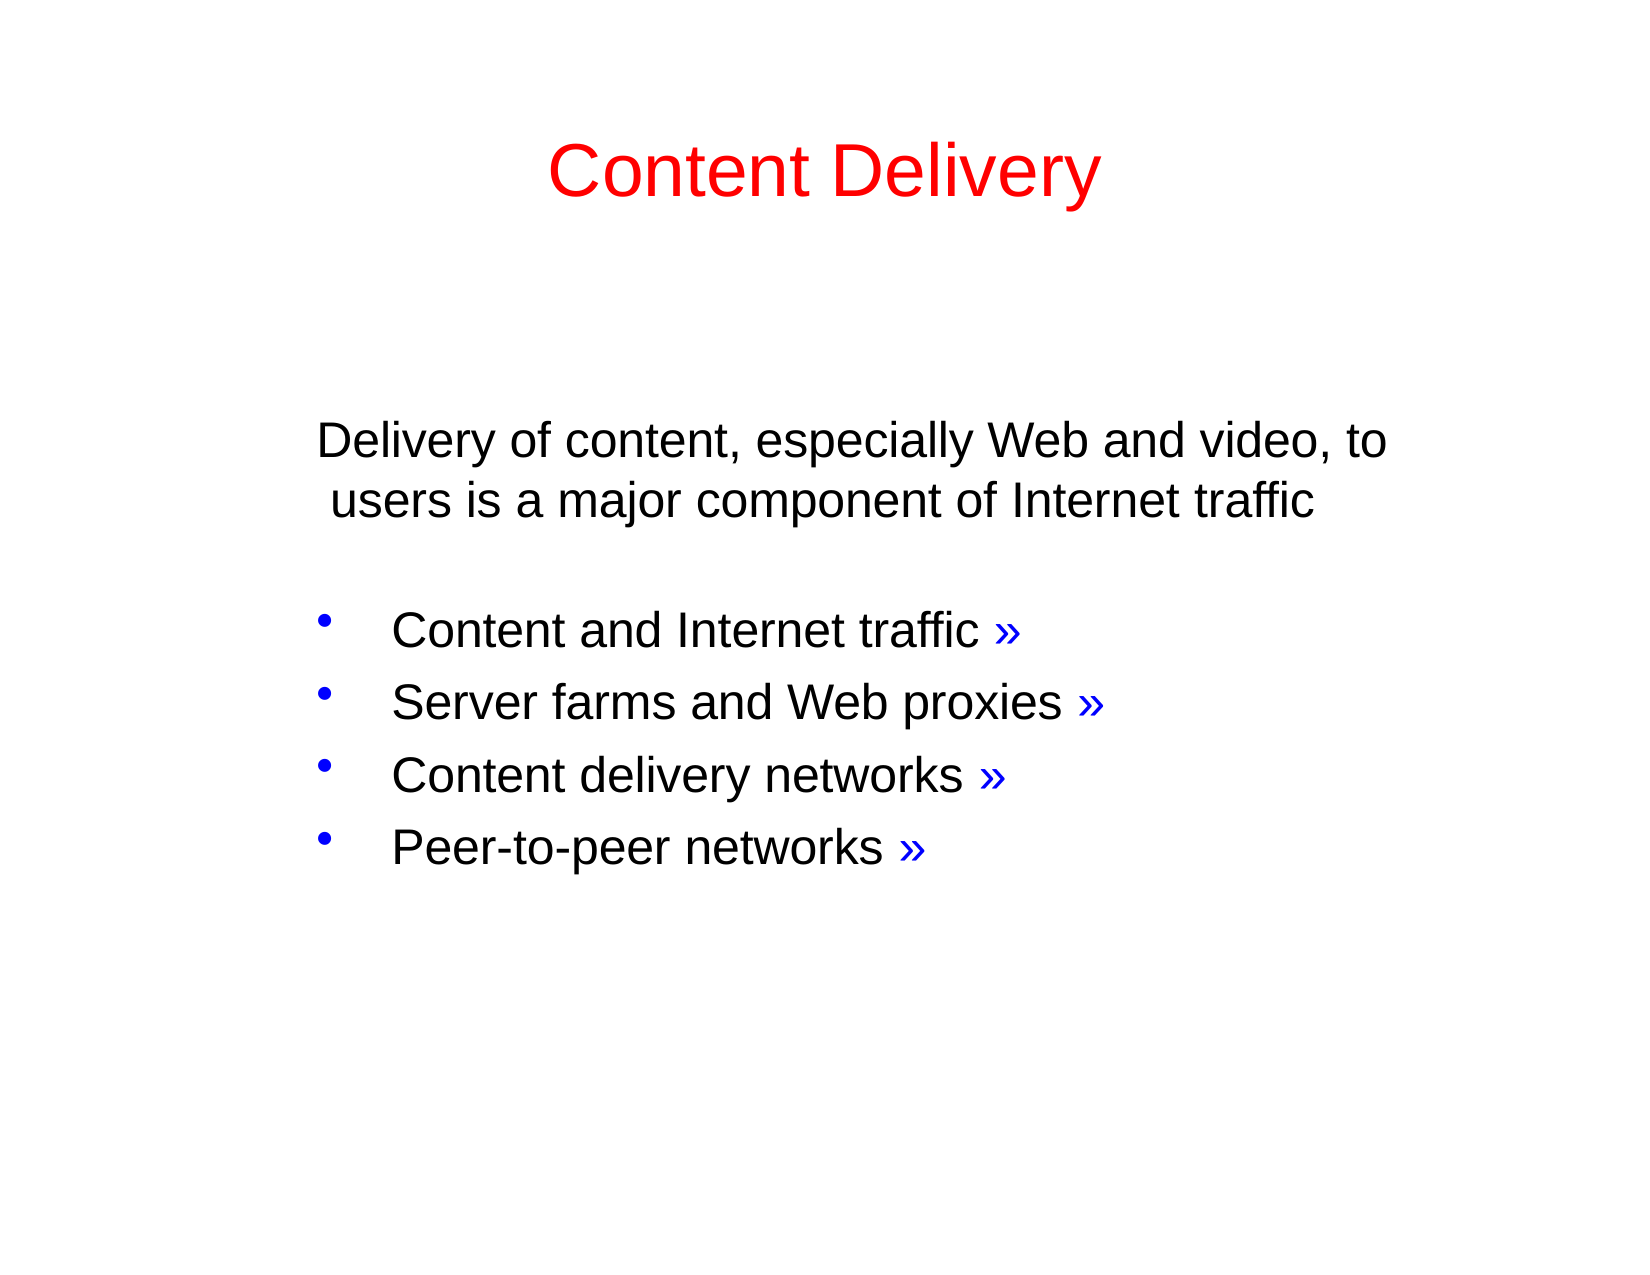

# Content Delivery
Delivery of content, especially Web and video, to  users is a major component of Internet traffic

Content and Internet traffic »
Server farms and Web proxies »
Content delivery networks »
Peer-to-peer networks »